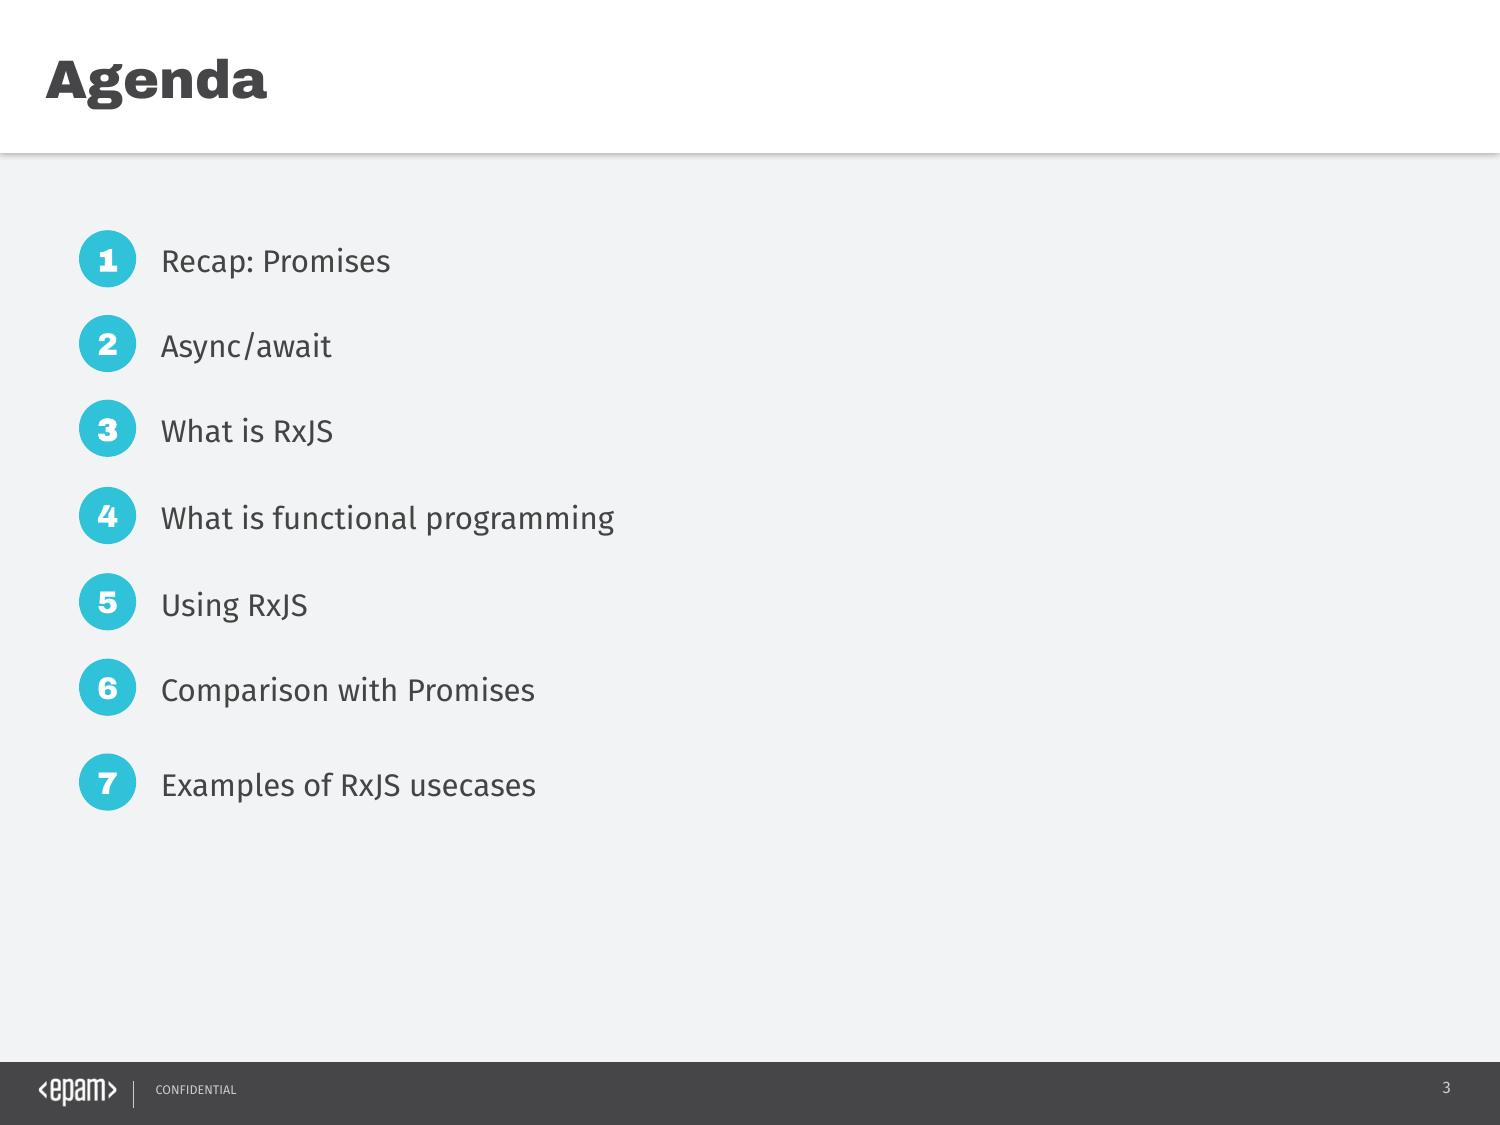

Agenda

1
Recap: Promises

2
Async/await

3
What is RxJS

4
What is functional programming

5
Using RxJS

6
Comparison with Promises

7
Examples of RxJS usecases